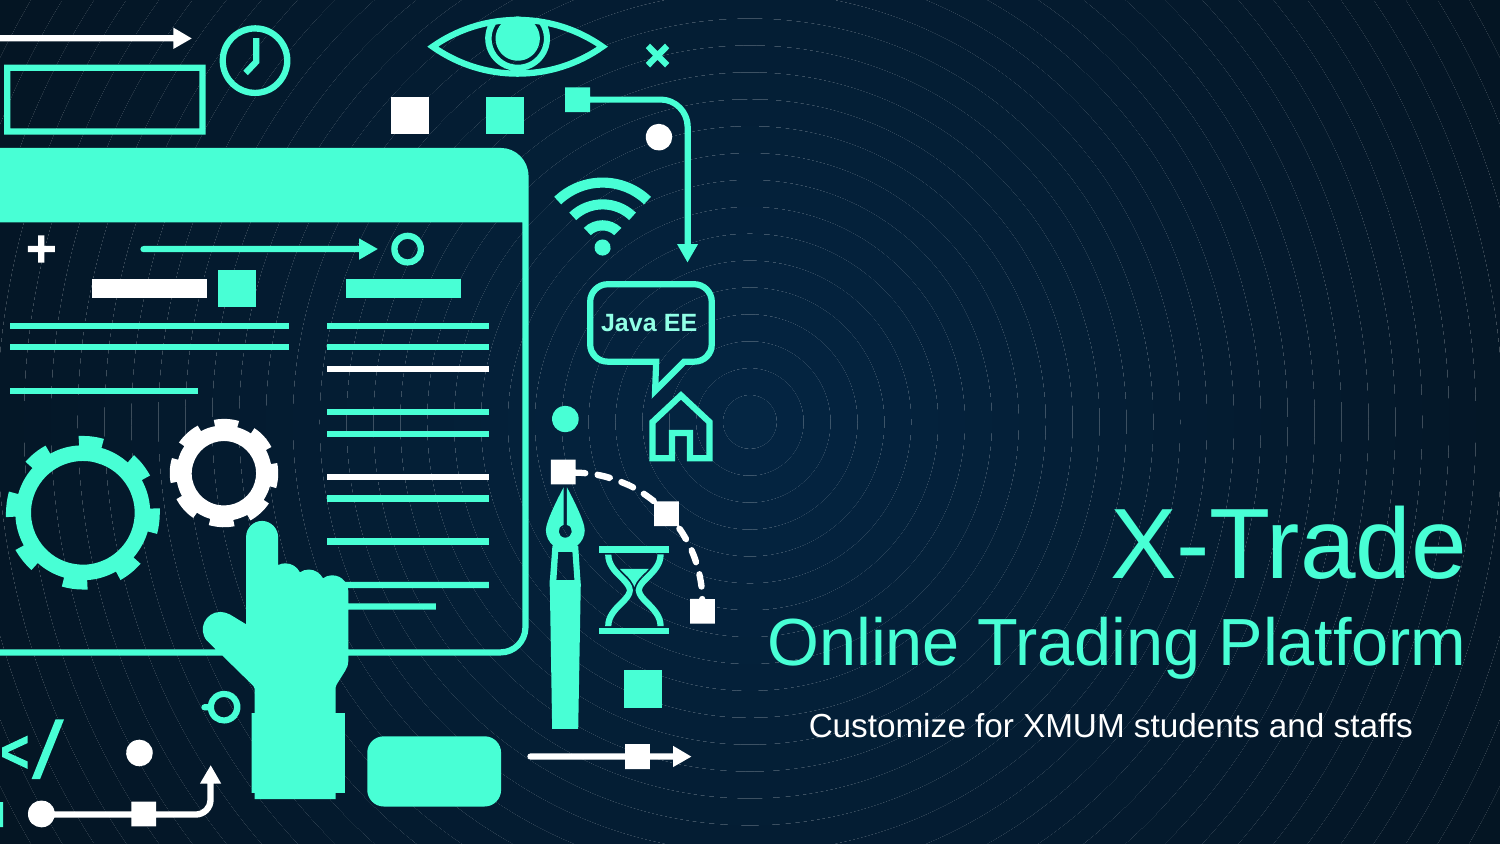

Java EE

# X-Trade
Online Trading Platform

Customize for XMUM students and staffs